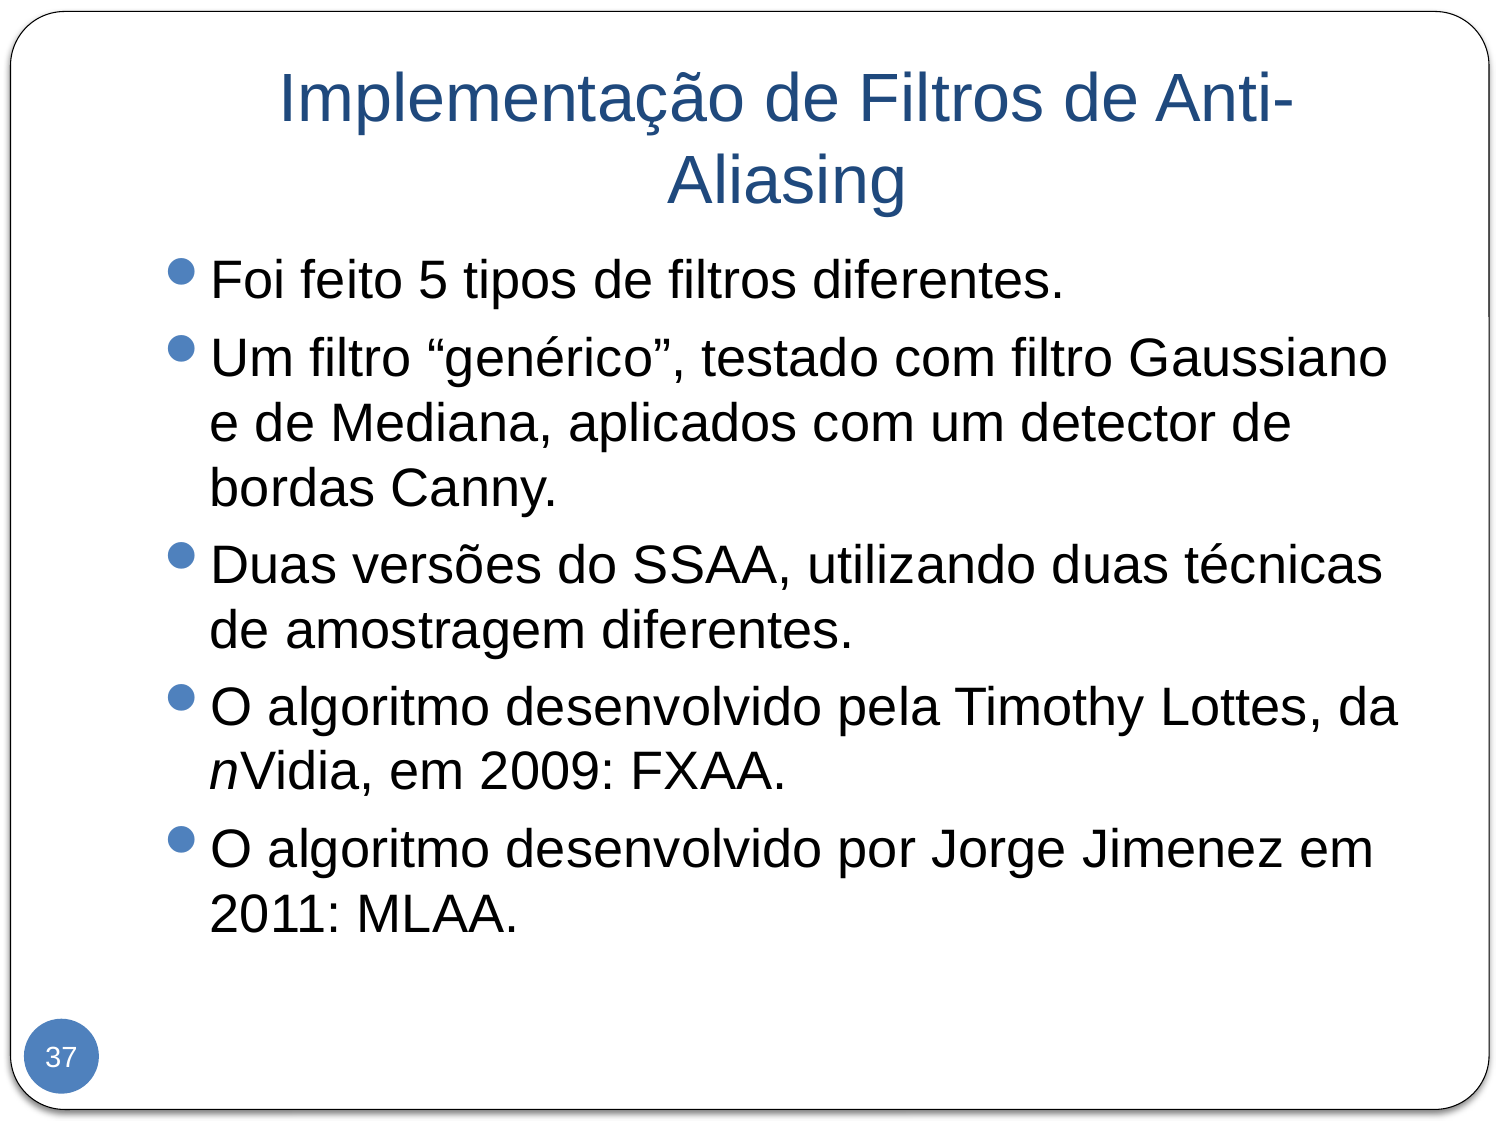

# Implementação de Filtros de Anti-Aliasing
Foi feito 5 tipos de filtros diferentes.
Um filtro “genérico”, testado com filtro Gaussiano e de Mediana, aplicados com um detector de bordas Canny.
Duas versões do SSAA, utilizando duas técnicas de amostragem diferentes.
O algoritmo desenvolvido pela Timothy Lottes, da nVidia, em 2009: FXAA.
O algoritmo desenvolvido por Jorge Jimenez em 2011: MLAA.
37